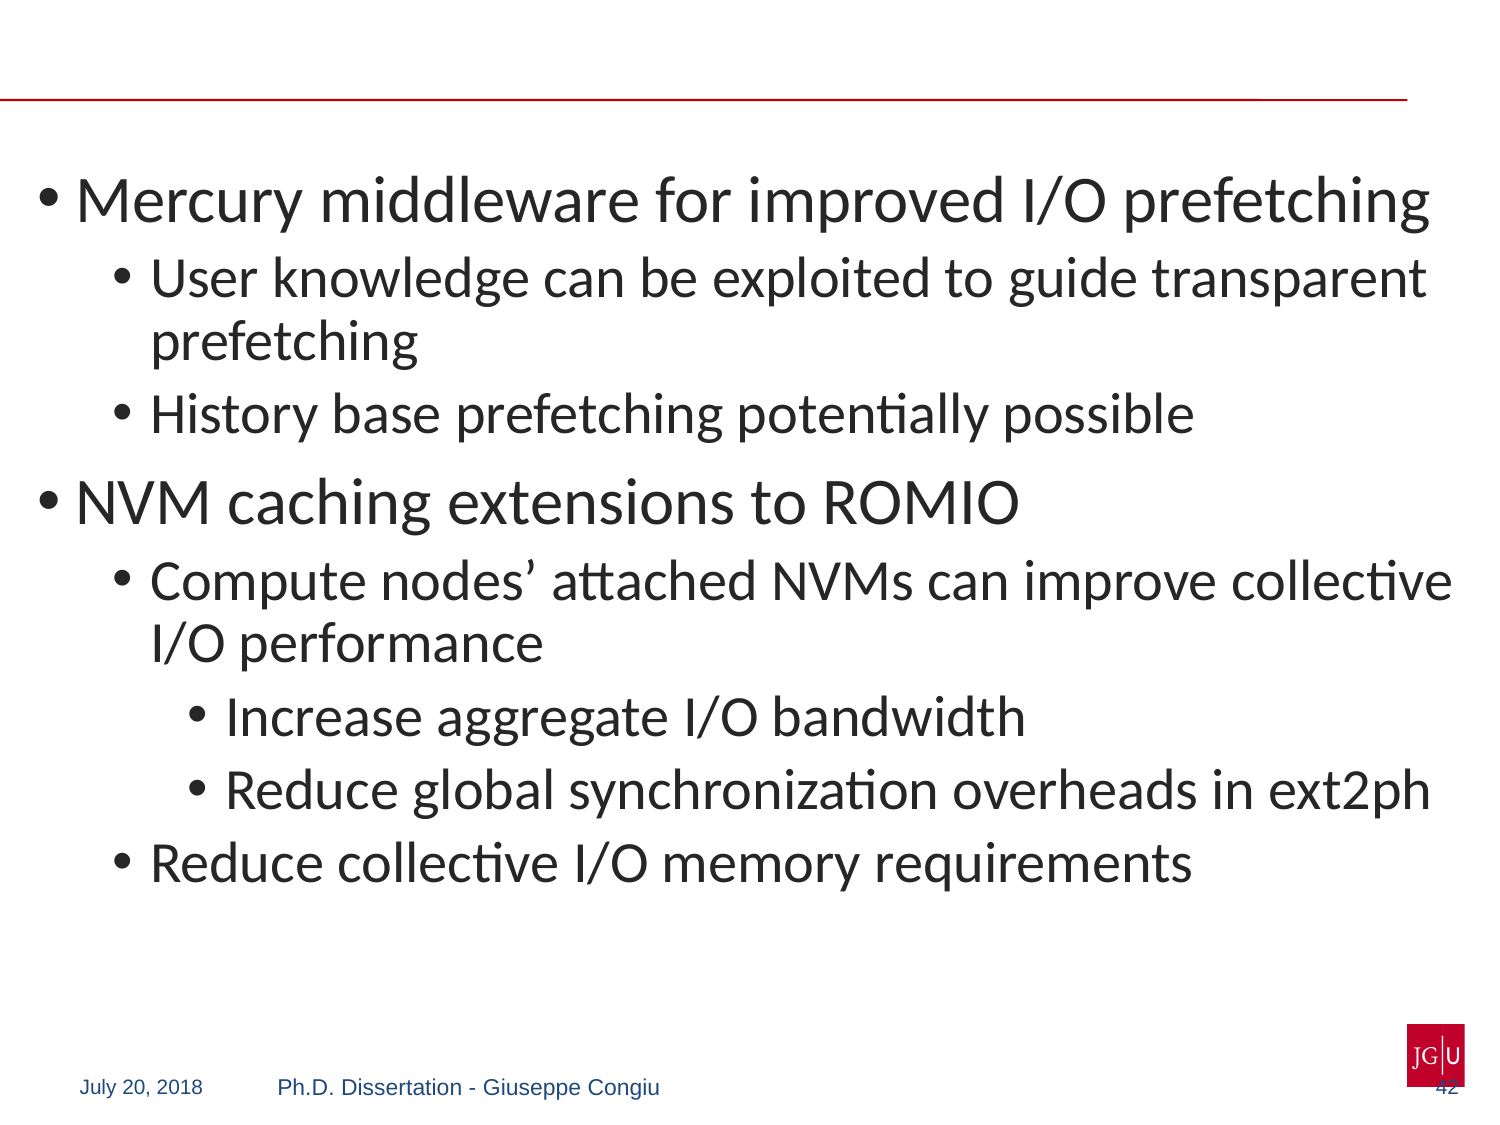

Mercury middleware for improved I/O prefetching
User knowledge can be exploited to guide transparent prefetching
History base prefetching potentially possible
NVM caching extensions to ROMIO
Compute nodes’ attached NVMs can improve collective I/O performance
Increase aggregate I/O bandwidth
Reduce global synchronization overheads in ext2ph
Reduce collective I/O memory requirements
42
July 20, 2018
Ph.D. Dissertation - Giuseppe Congiu